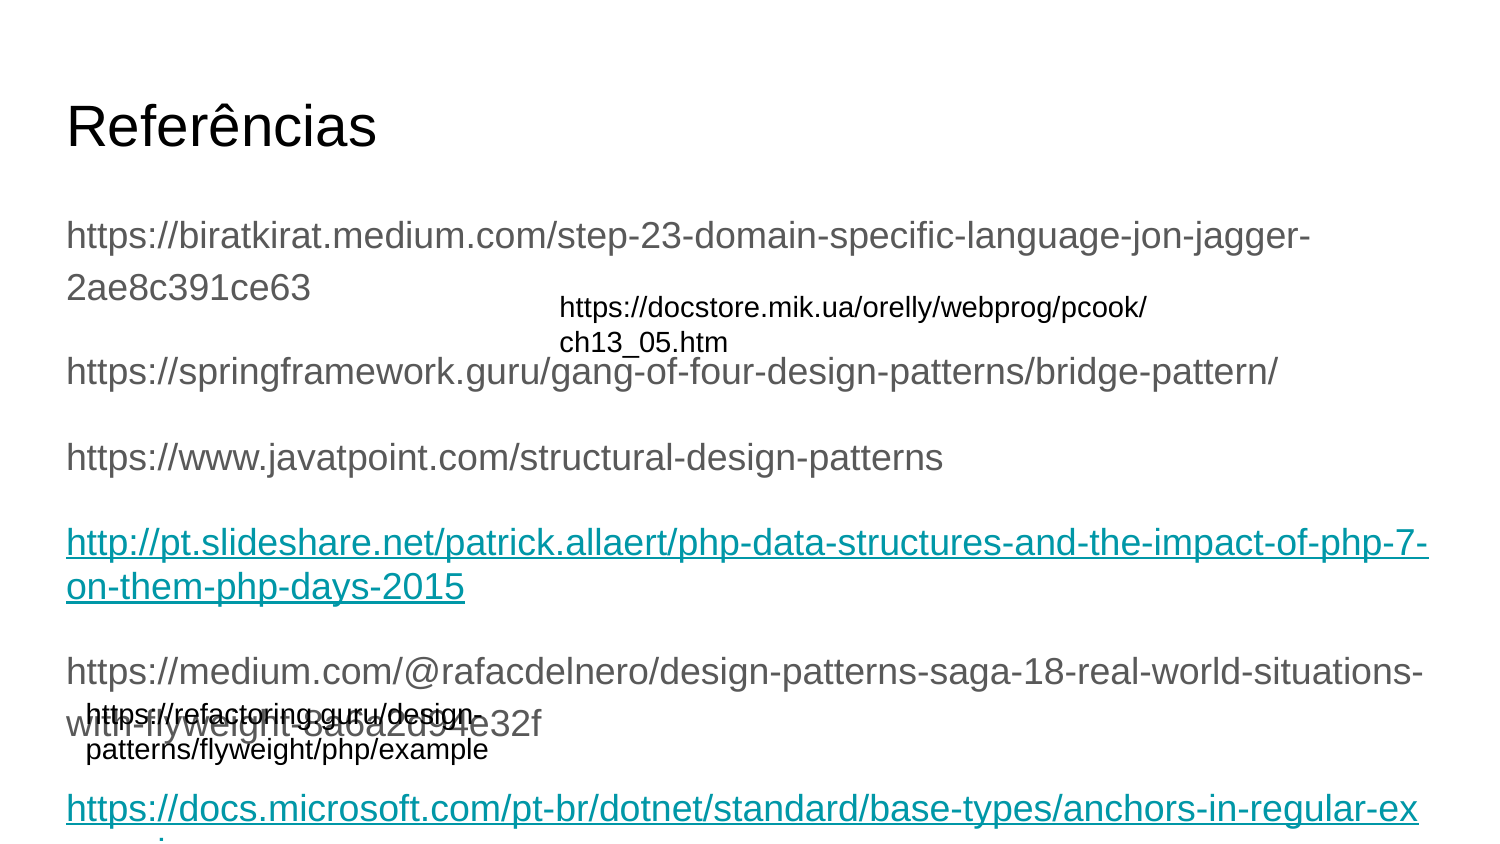

# Referências
https://biratkirat.medium.com/step-23-domain-specific-language-jon-jagger-2ae8c391ce63
https://springframework.guru/gang-of-four-design-patterns/bridge-pattern/
https://www.javatpoint.com/structural-design-patterns
http://pt.slideshare.net/patrick.allaert/php-data-structures-and-the-impact-of-php-7-on-them-php-days-2015
https://medium.com/@rafacdelnero/design-patterns-saga-18-real-world-situations-with-flyweight-8a6a2d94e32f
https://docs.microsoft.com/pt-br/dotnet/standard/base-types/anchors-in-regular-expressions
https://web.archive.org/web/20090618155422/http://www.objectmentor.com/resources/articles/lsp.pdf
https://wiki.c2.com/?PatternsMisconceptions
https://ecs.syr.edu/faculty/fawcett/Handouts/cse776/presentations/myths.pdf
https://dzone.com/articles/abstract-factory-design-pattern
https://www.apphp.com/tutorials/index.php?page=creational-design-patterns-in-php#prototype
https://www.geany.org/manual/gtk/glib/glib-regex-syntax.html
https://medium.com/@icecreamlabs/3x3-convolution-filters-a-popular-choice-75ab1c8b4da8
https://pt.slideshare.net/felipernb/spl-datastructures
https://digitalfortress.tech/tricks/top-15-commonly-used-regex/
https://marcobaccaro.wordpress.com/2011/11/22/specification-pattern/
https://www.geeksforgeeks.org/priority-queue-set-1-introduction/
https://dzone.com/articles/simple-example-illustrates
https://www.quora.com/What-are-the-real-applications-of-stacks-and-queues
https://www.tutorialrepublic.com/php-tutorial/php-regular-expressions.php
https://www.techopedia.com/definition/24438/relationship-databases
http://www.cs.utah.edu/~germain/PPS/Topics/variables.html
https://www.thoughtco.com/what-is-an-enum-958326

https://thevaluable.dev/php-datetime-create-compare-format/
https://docstore.mik.ua/orelly/webprog/pcook/ch13_05.htm
https://refactoring.guru/design-patterns/flyweight/php/example